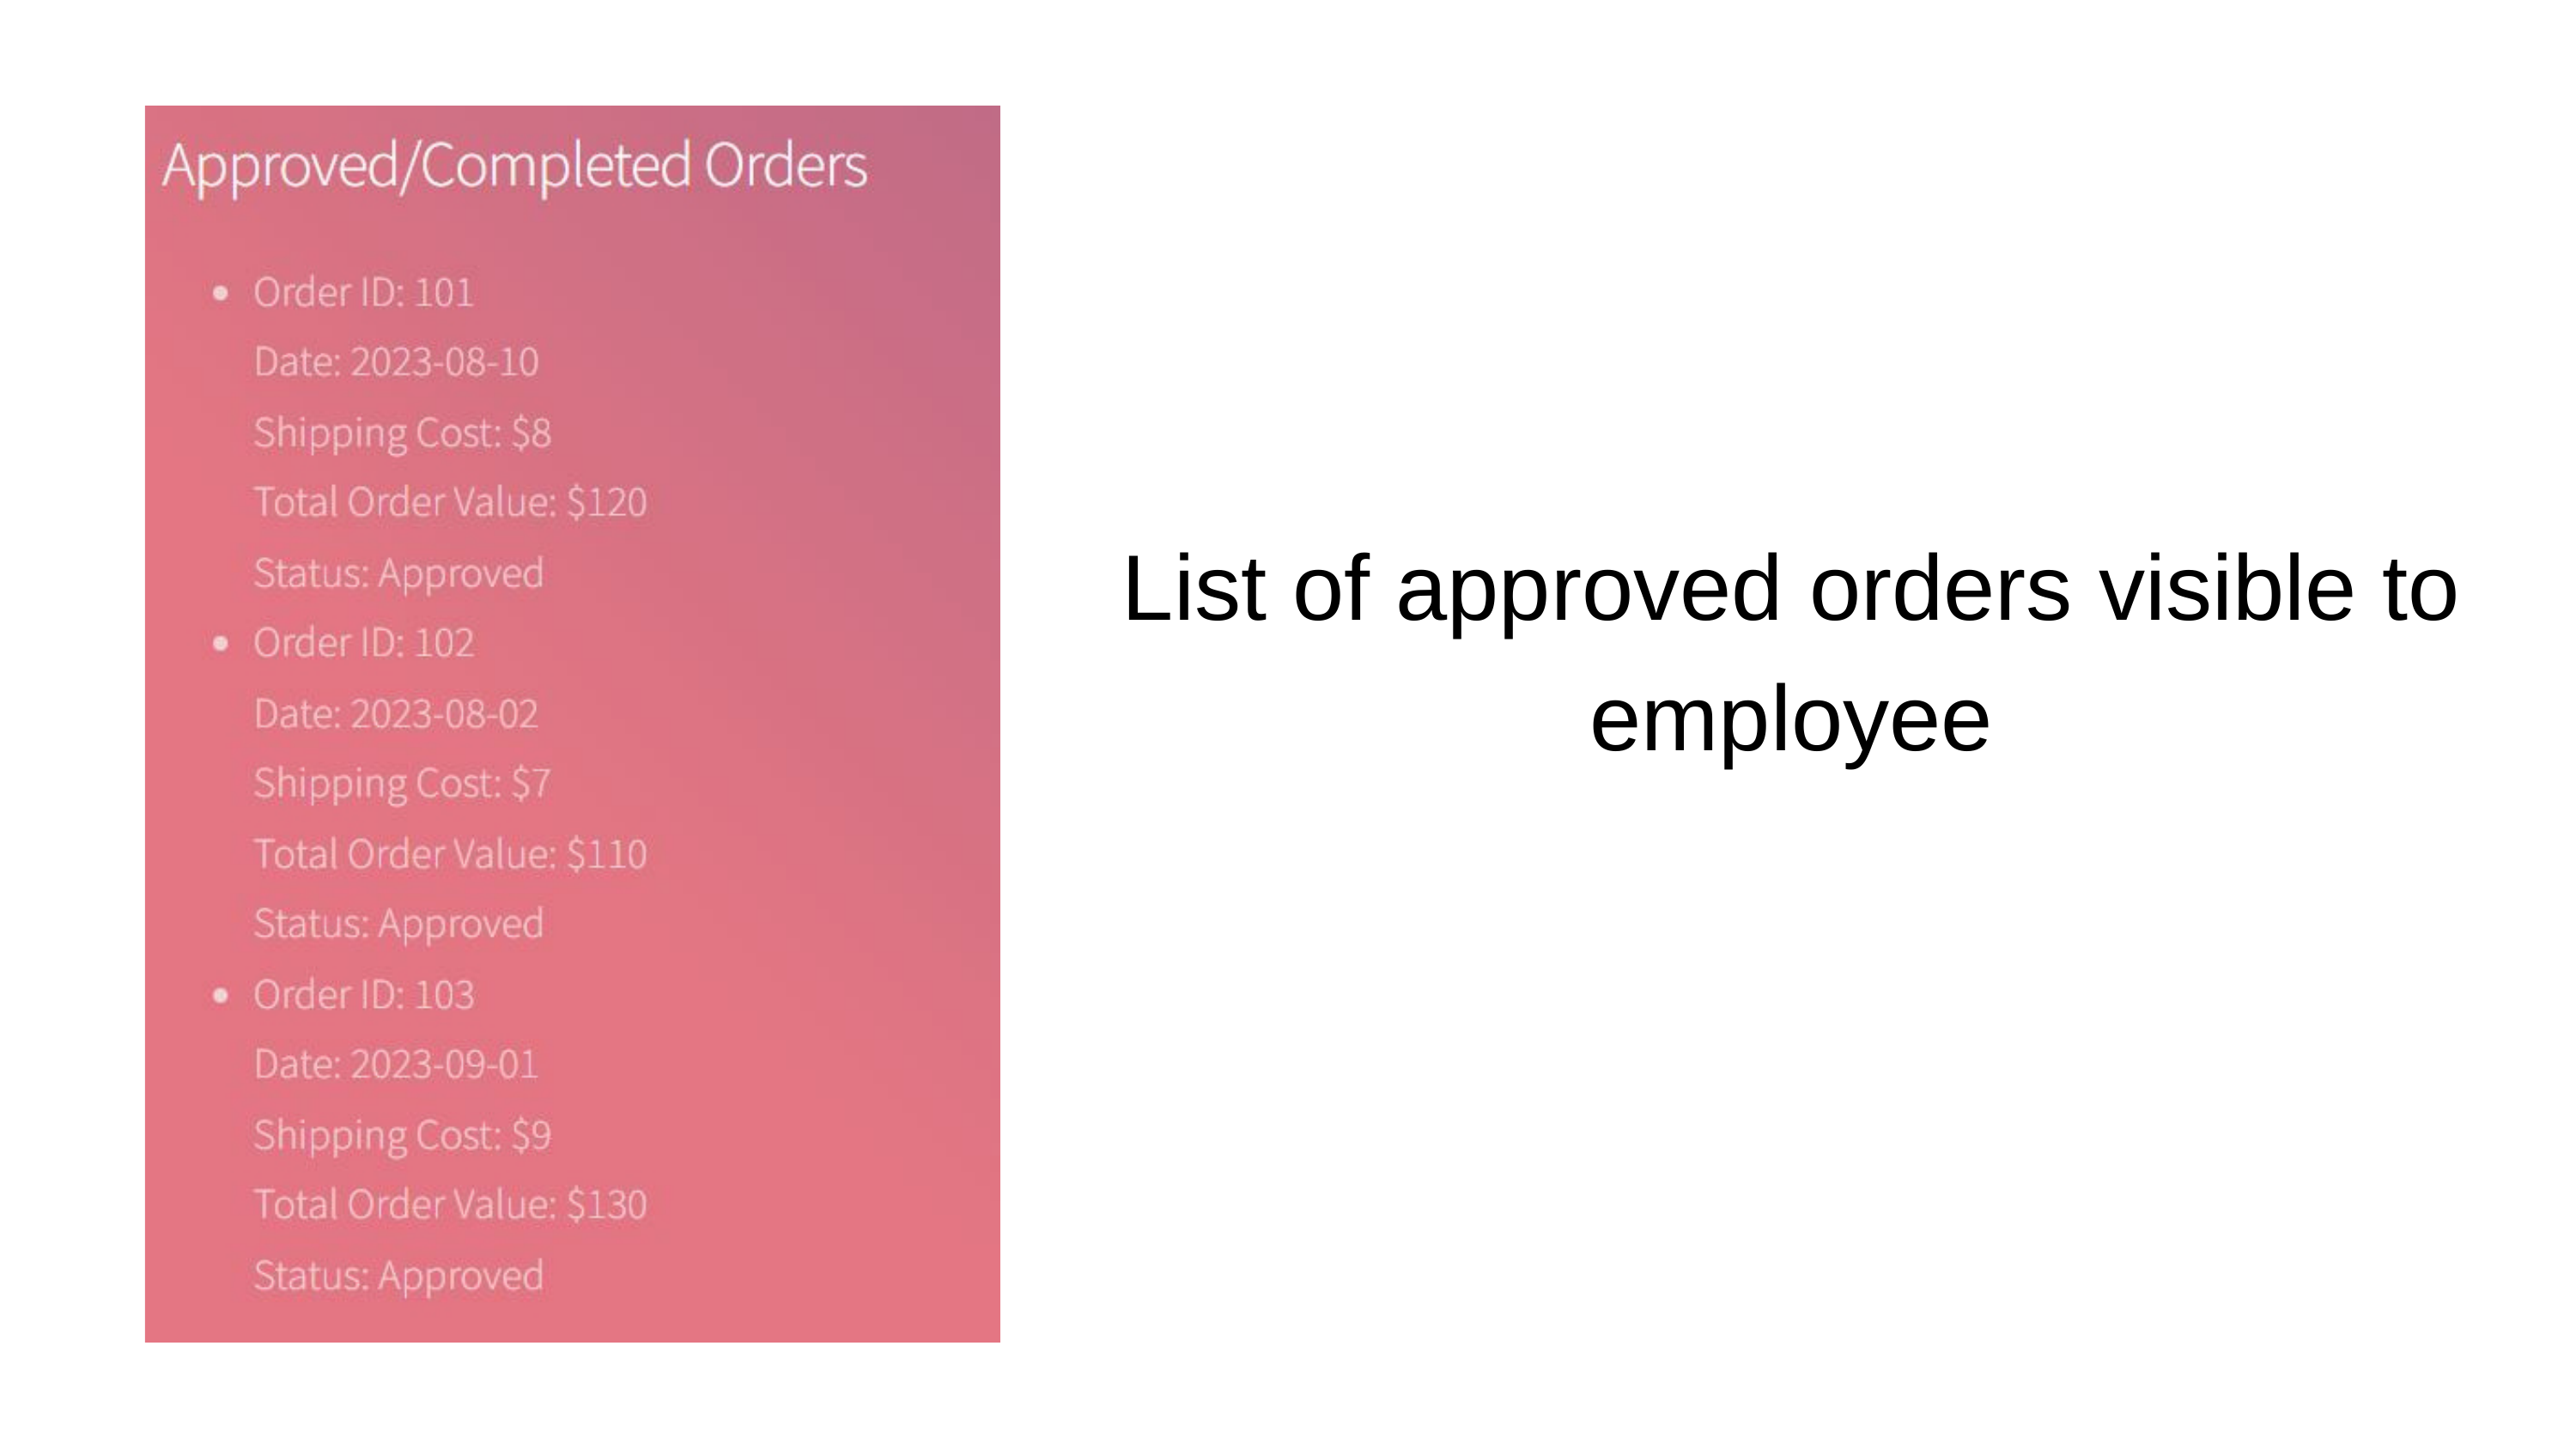

List of approved orders visible to employee